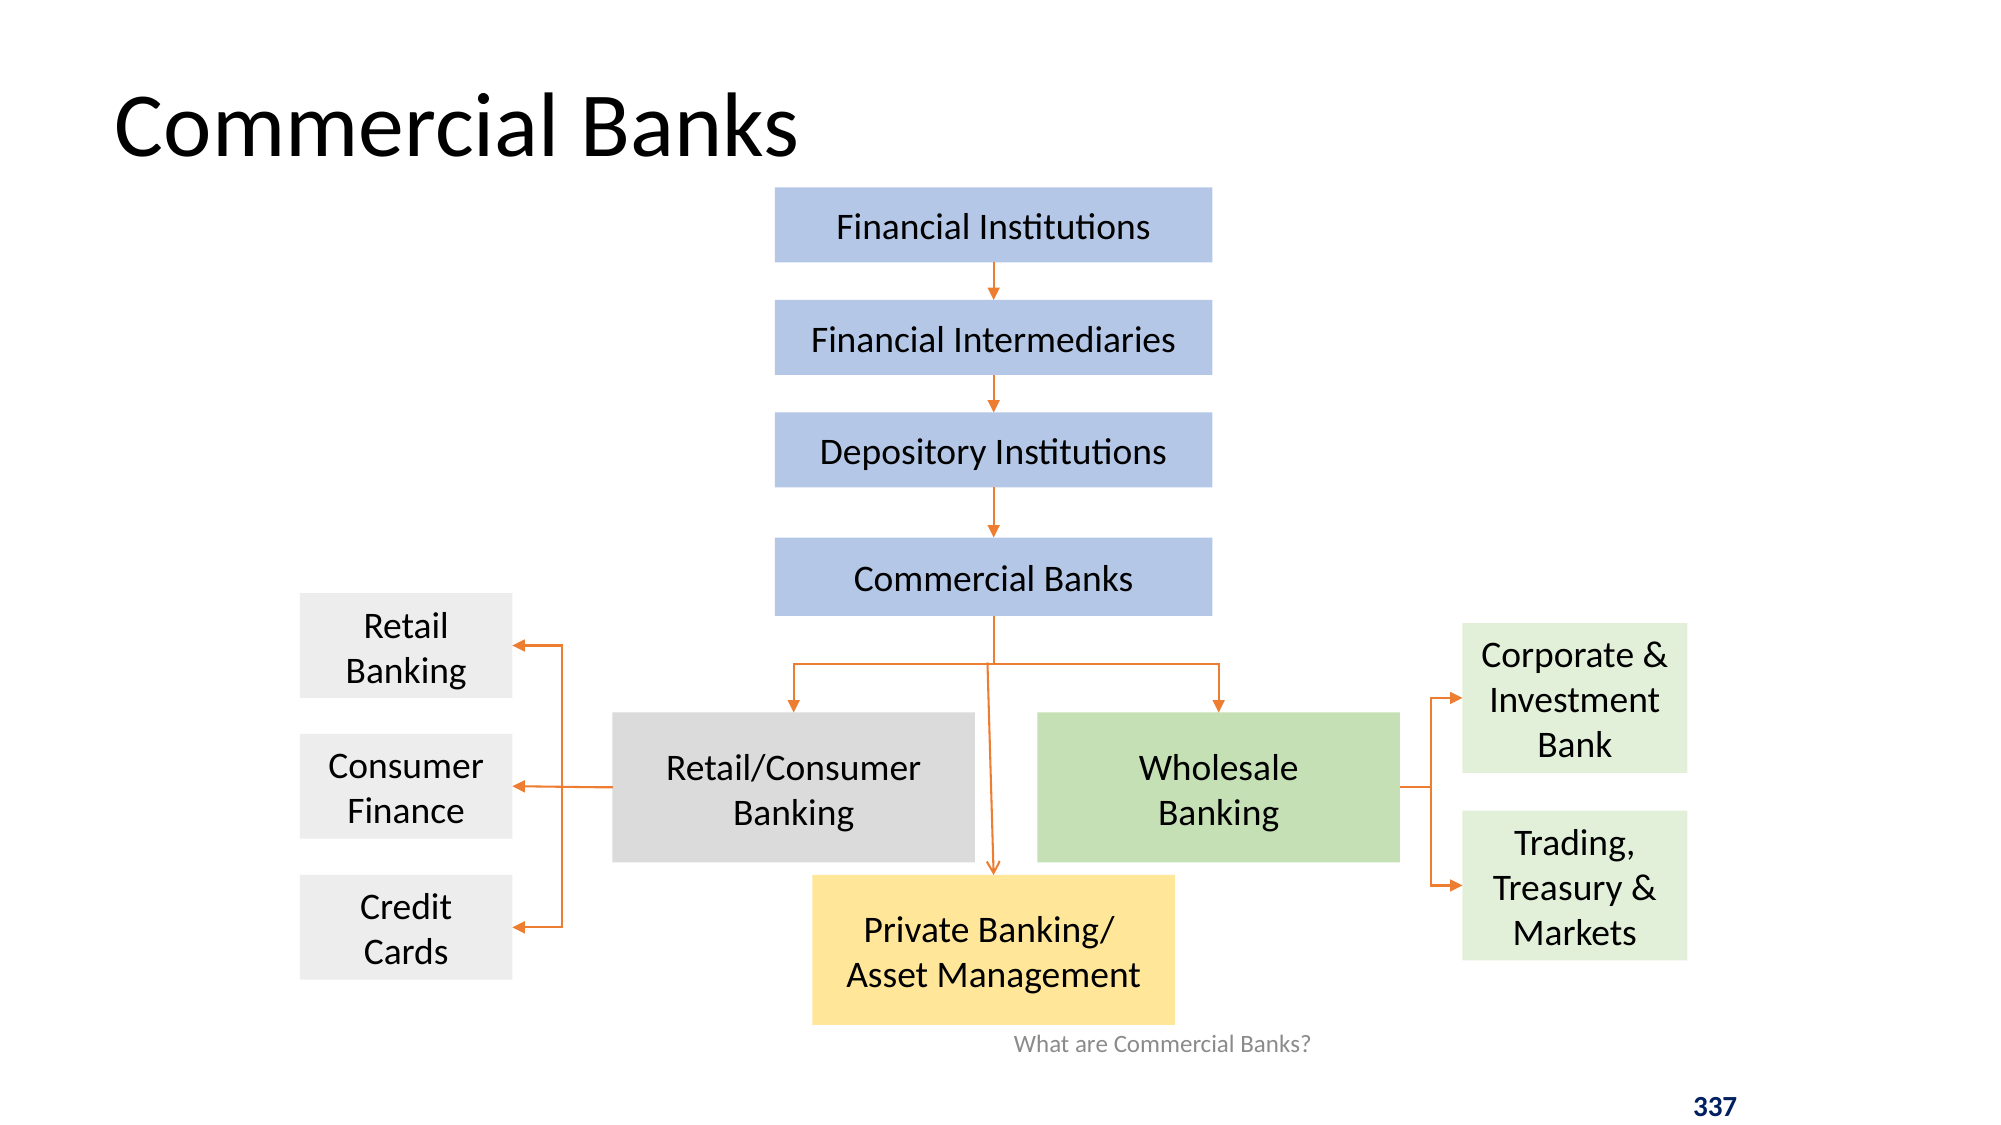

# Commercial Banks
Financial Institutions
Financial Intermediaries
Depository Institutions
Commercial Banks
Retail Banking
Corporate & Investment Bank
Retail/Consumer
Banking
Wholesale
Banking
Consumer Finance
Trading, Treasury & Markets
Private Banking/
Asset Management
Credit Cards
What are Commercial Banks?
337